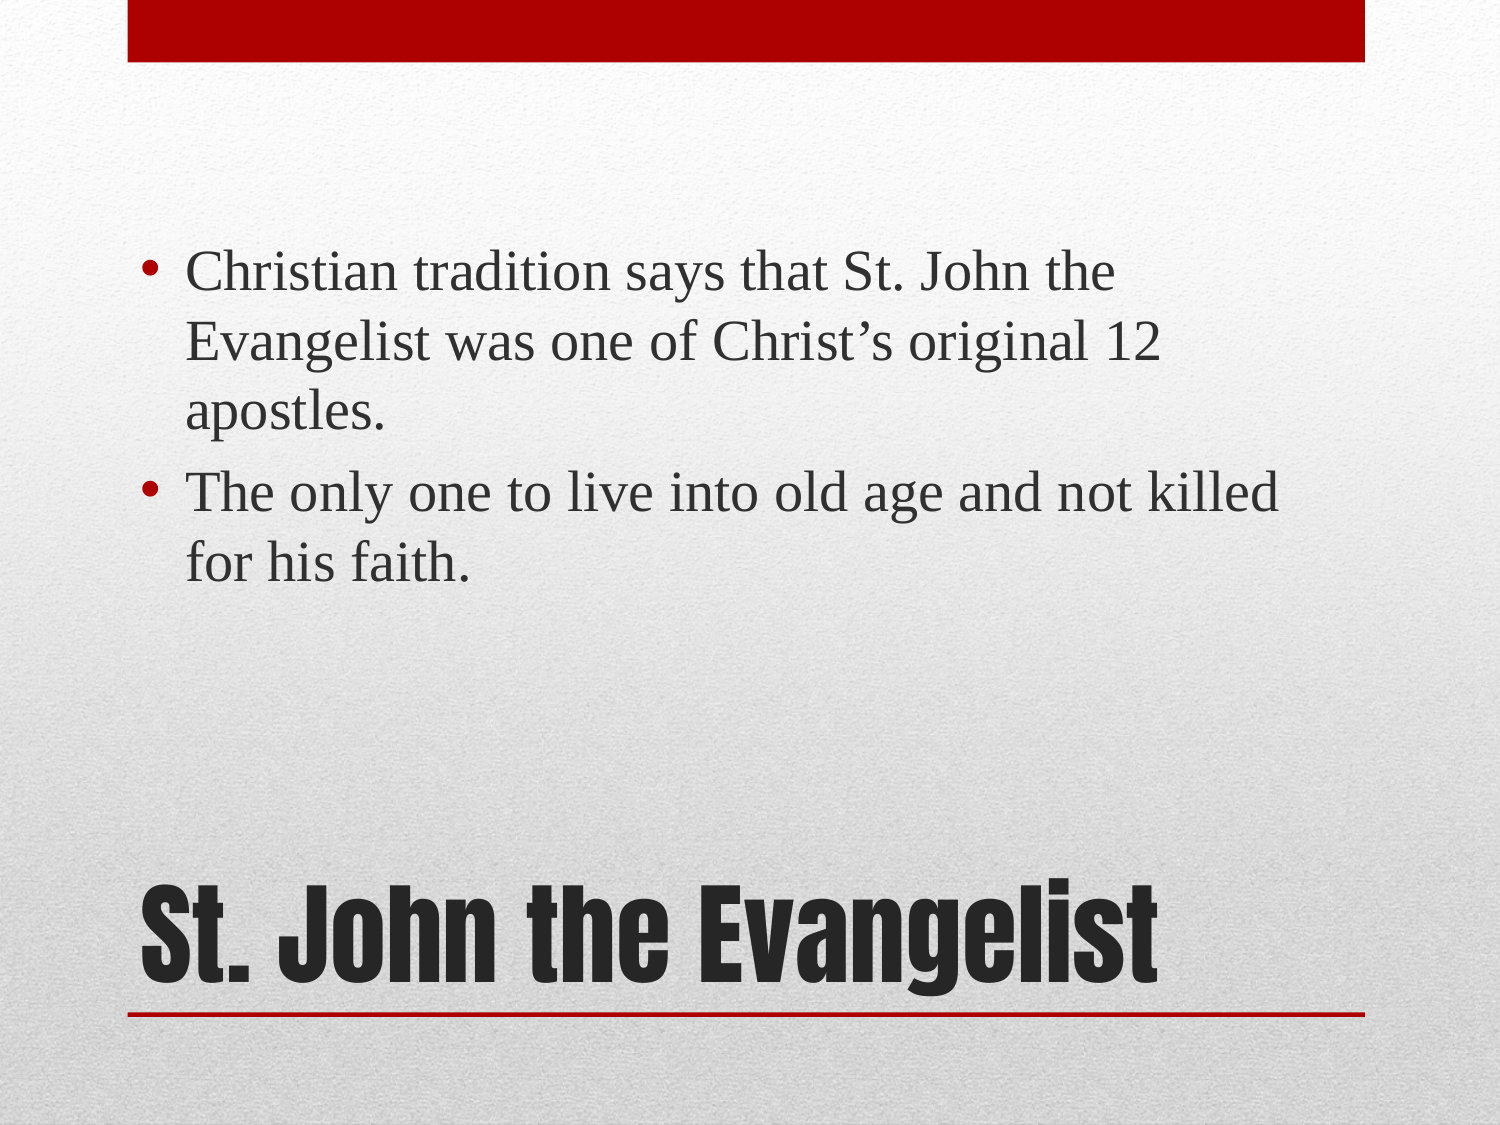

Christian tradition says that St. John the Evangelist was one of Christ’s original 12 apostles.
The only one to live into old age and not killed for his faith.
# St. John the Evangelist